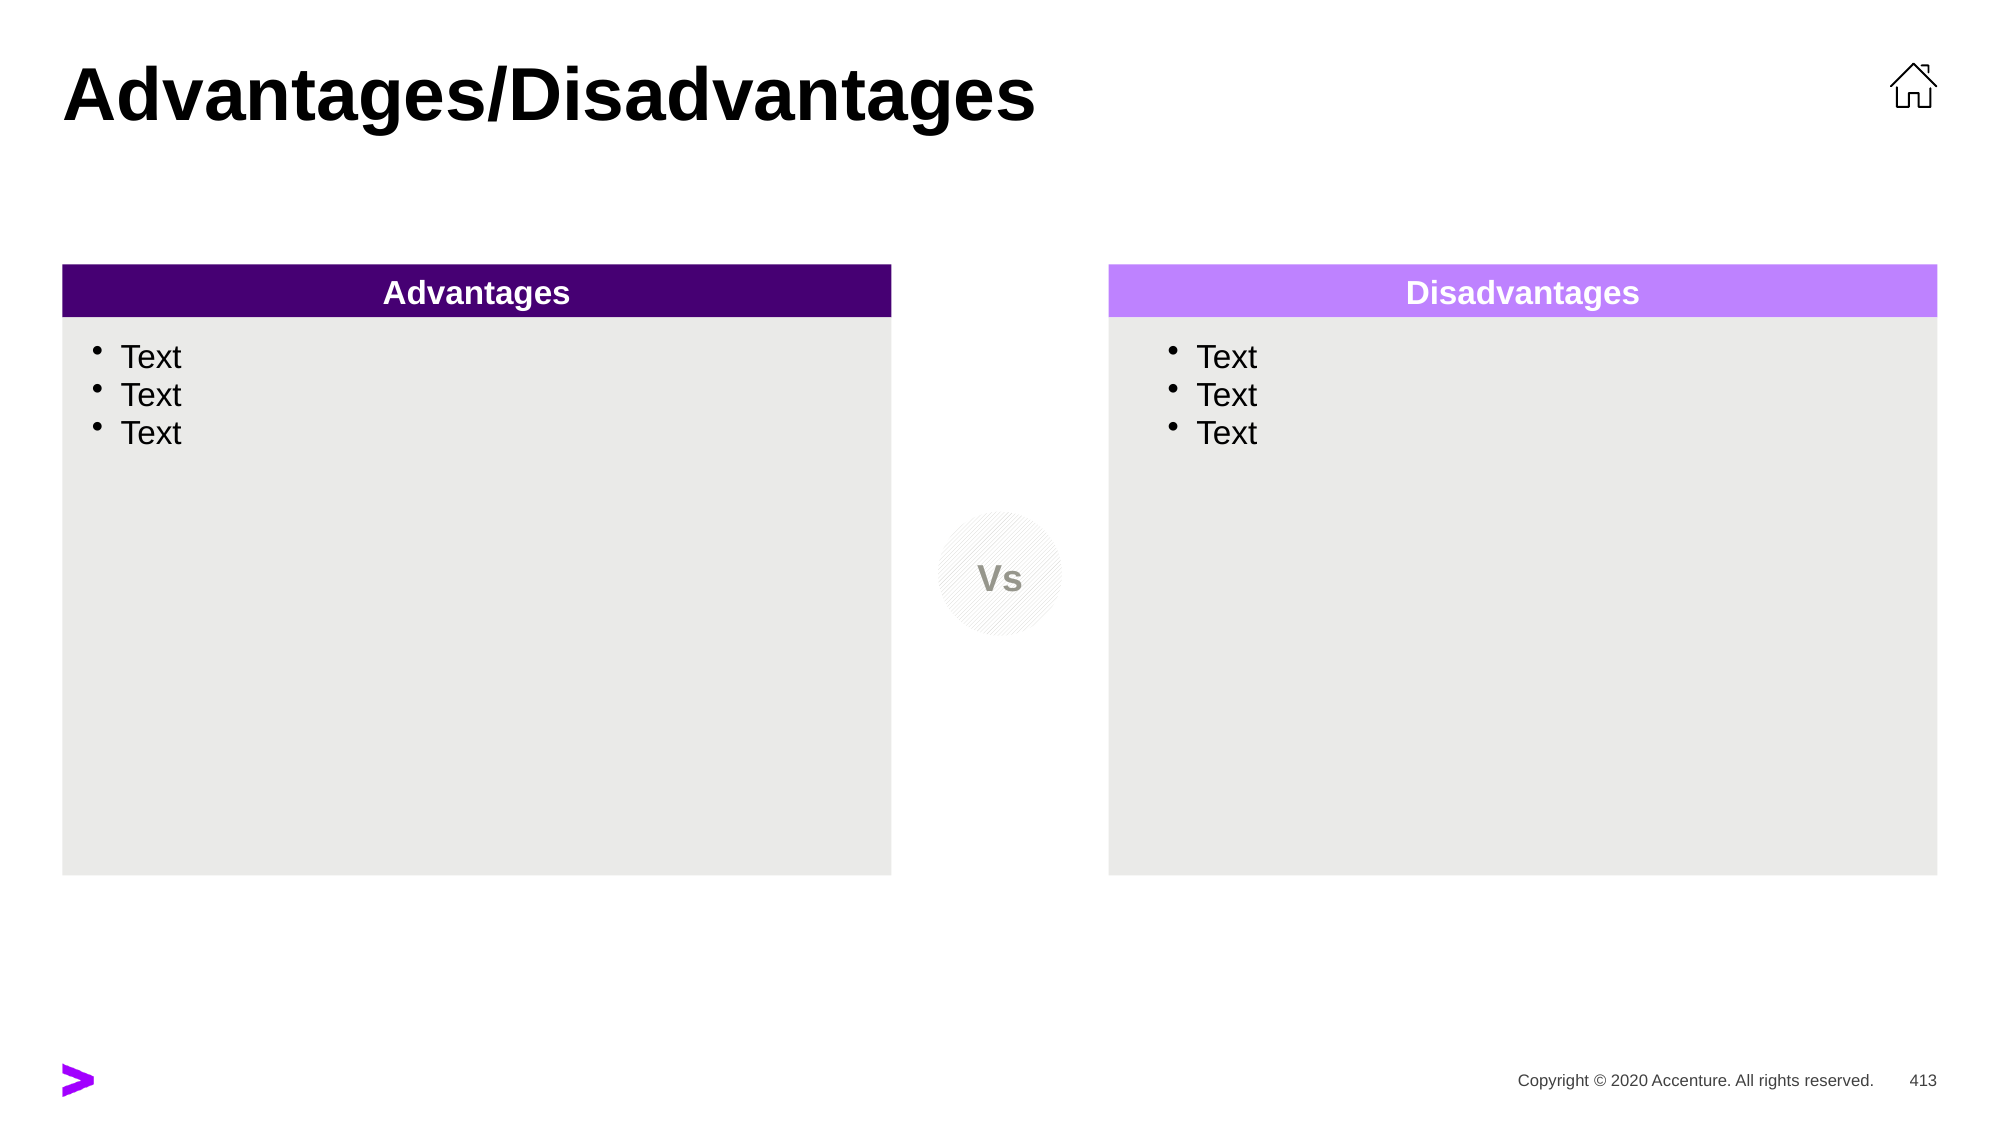

# Advantages/Disadvantages

Advantages
Text
Text
Text
Disadvantages
Text
Text
Text
Vs